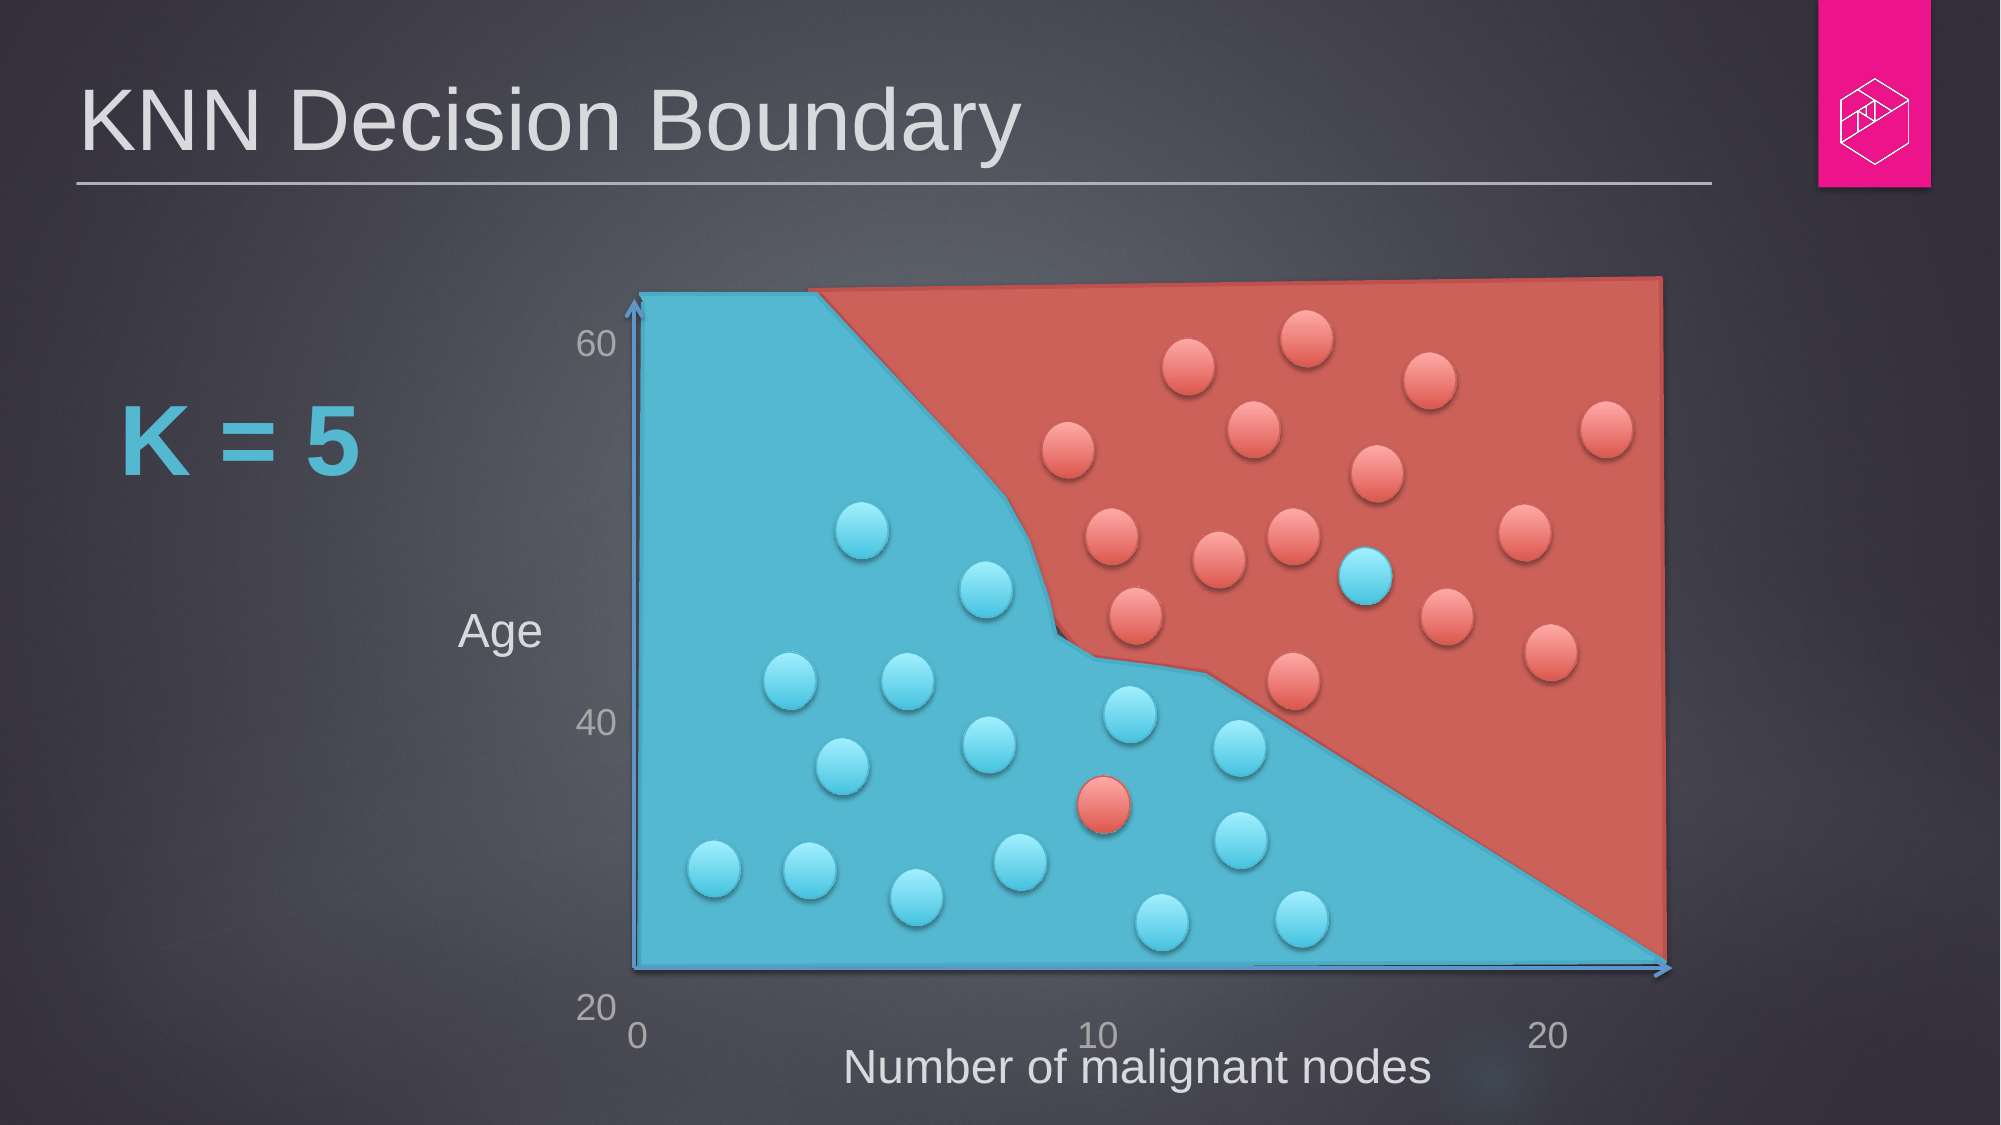

# KNN Decision Boundary
60			40

20

K = 5

Age

0			10			20

Number of malignant nodes